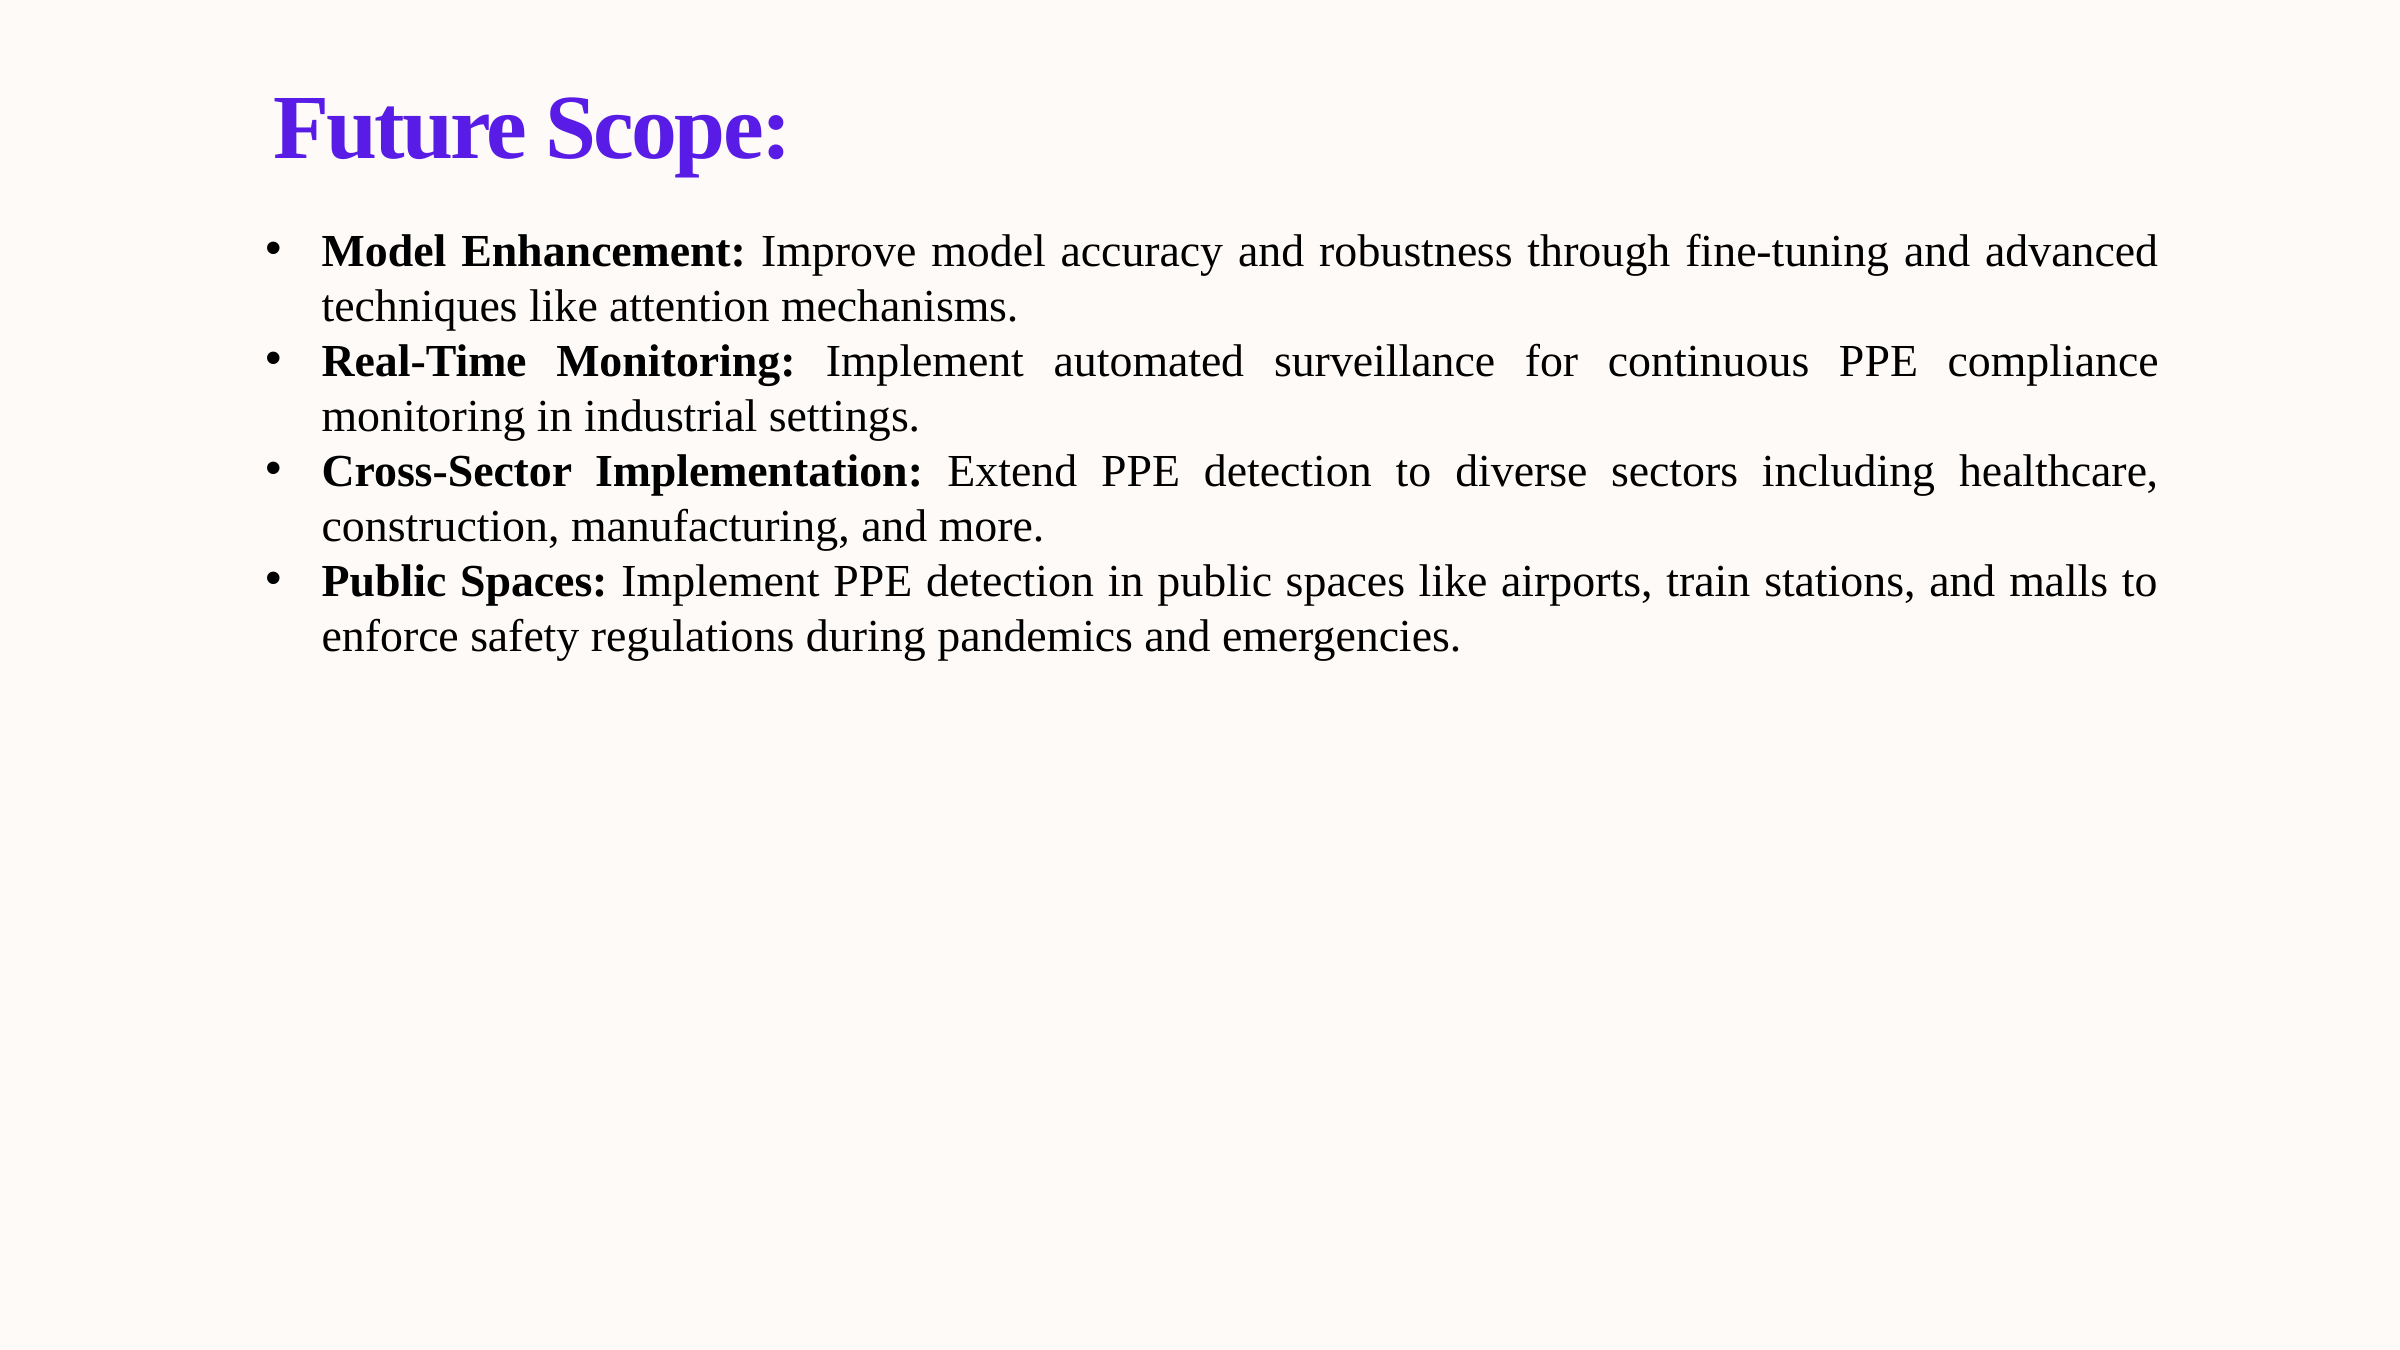

Future Scope:

Model Enhancement: Improve model accuracy and robustness through fine-tuning and advanced techniques like attention mechanisms.
Real-Time Monitoring: Implement automated surveillance for continuous PPE compliance monitoring in industrial settings.
Cross-Sector Implementation: Extend PPE detection to diverse sectors including healthcare, construction, manufacturing, and more.
Public Spaces: Implement PPE detection in public spaces like airports, train stations, and malls to enforce safety regulations during pandemics and emergencies.